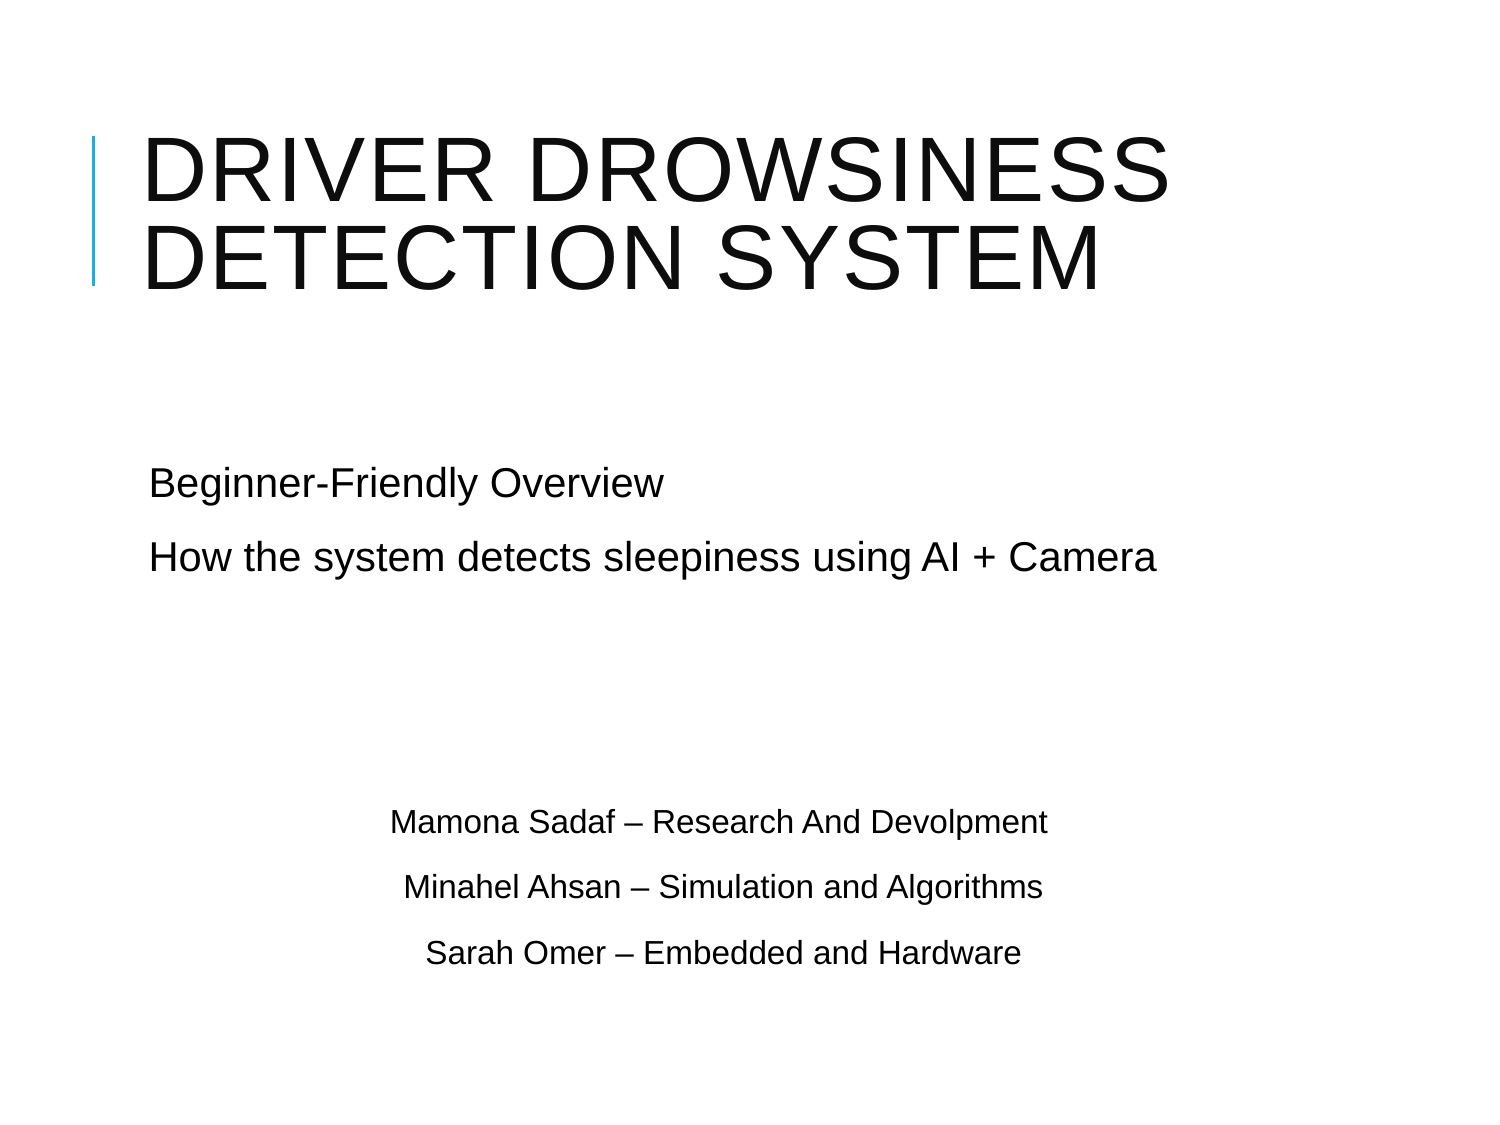

# Driver Drowsiness Detection System

Beginner-Friendly Overview
How the system detects sleepiness using AI + Camera

Mamona Sadaf – Research And Devolpment
Minahel Ahsan – Simulation and Algorithms
Sarah Omer – Embedded and Hardware